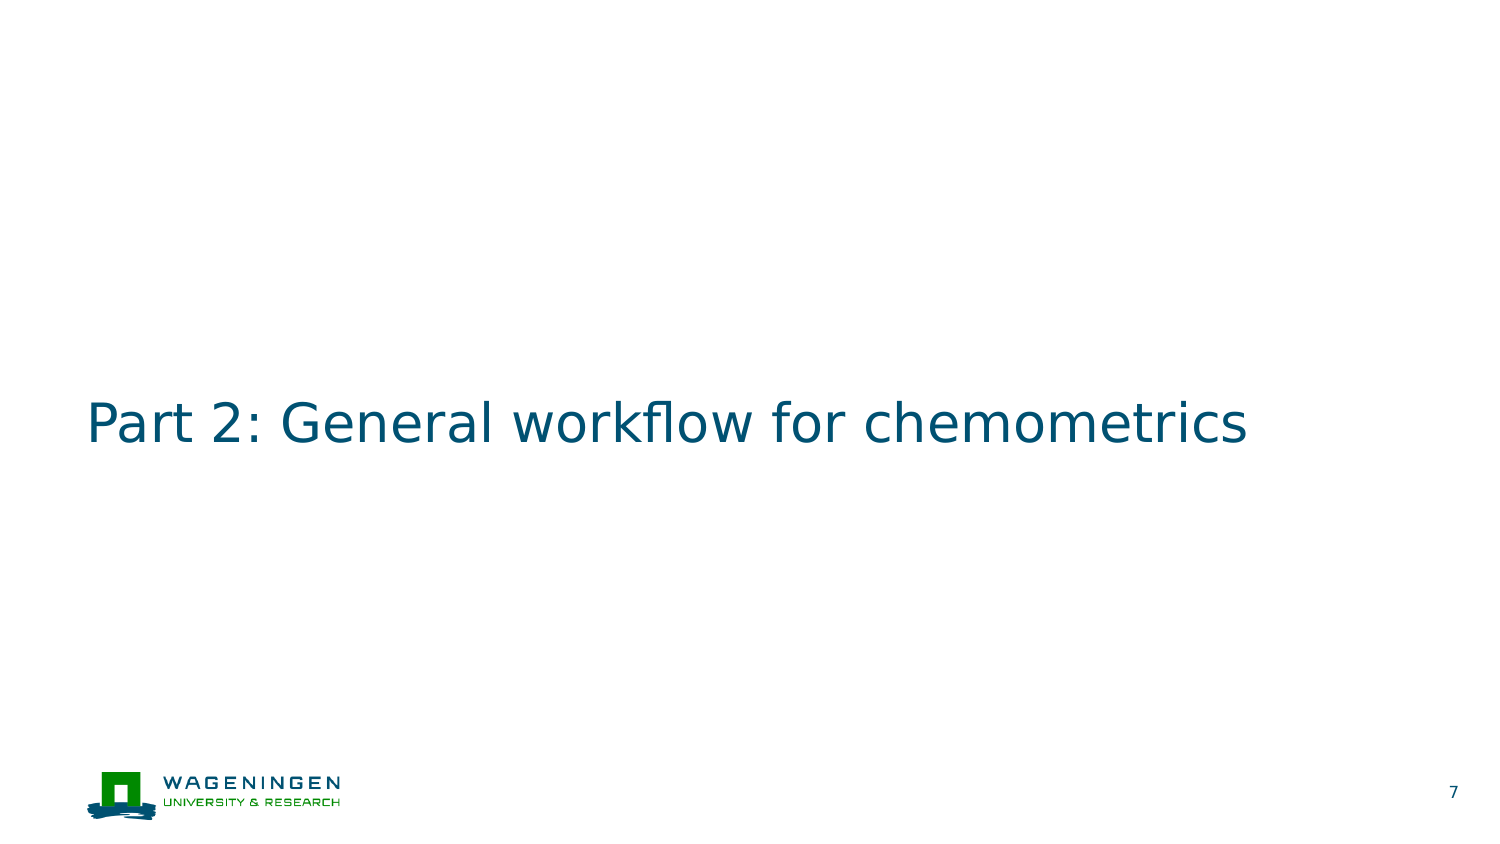

# Part 2: General workflow for chemometrics
7